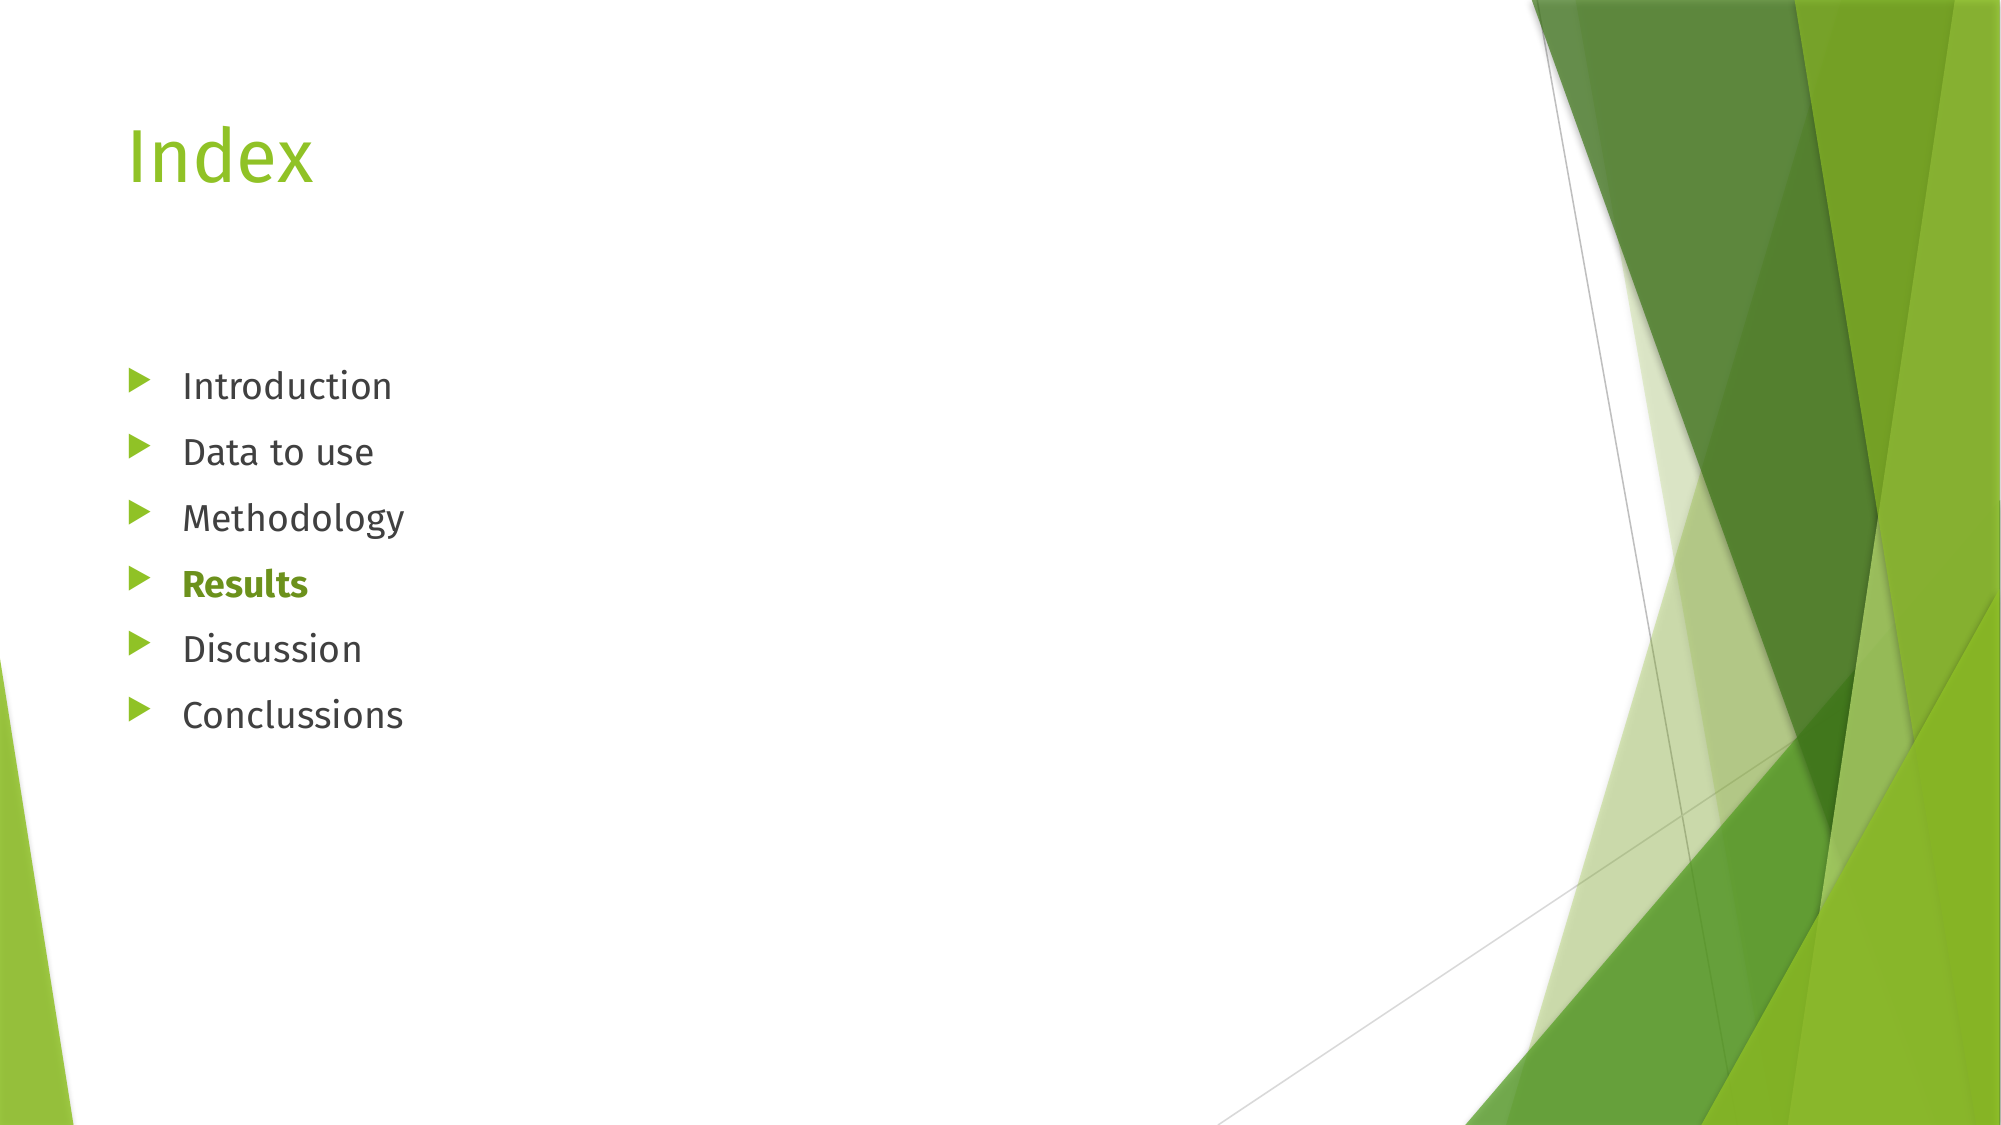

# Index
Introduction
Data to use
Methodology
Results
Discussion
Conclussions